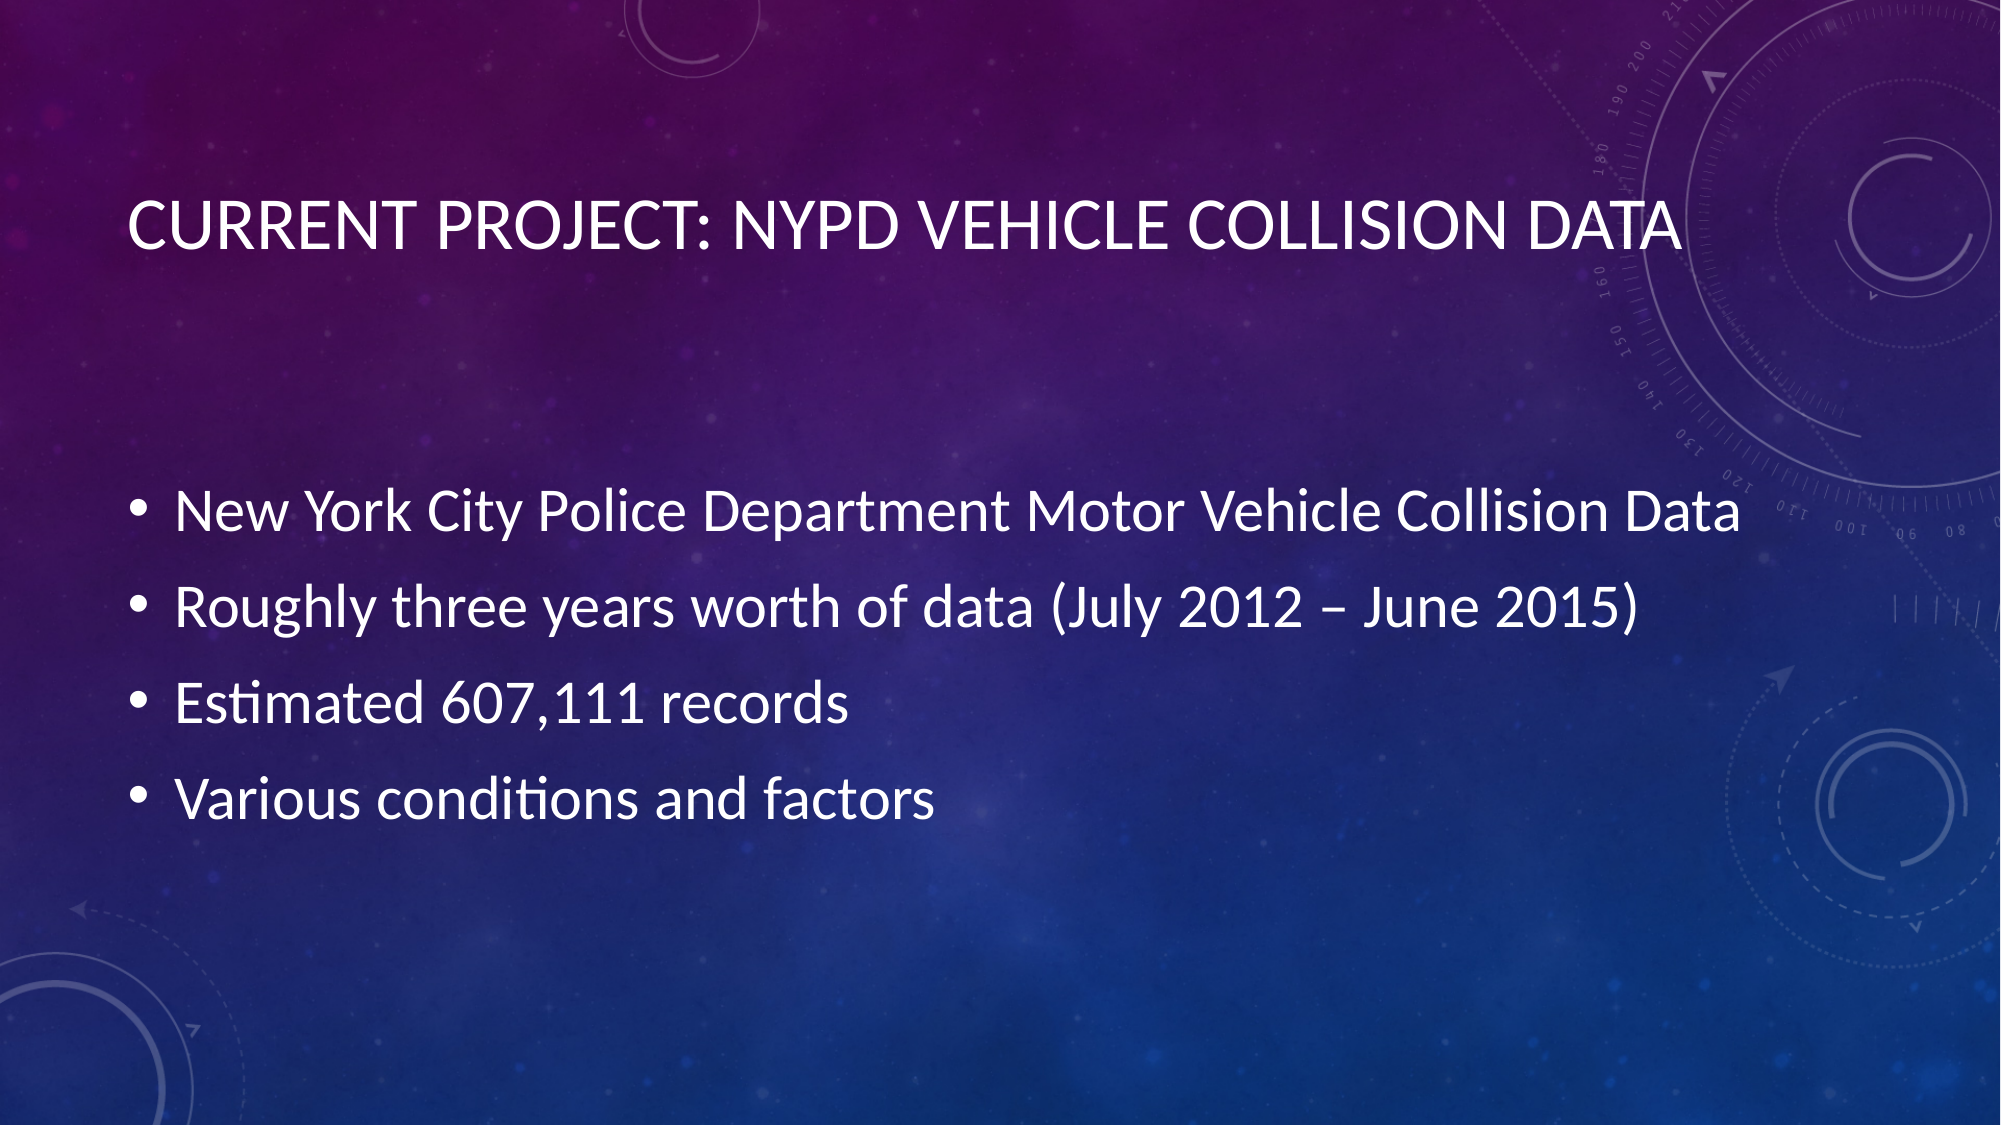

# CURRENT PROJECT: NYPD VEHICLE COLLISION DATA
New York City Police Department Motor Vehicle Collision Data
Roughly three years worth of data (July 2012 – June 2015)
Estimated 607,111 records
Various conditions and factors